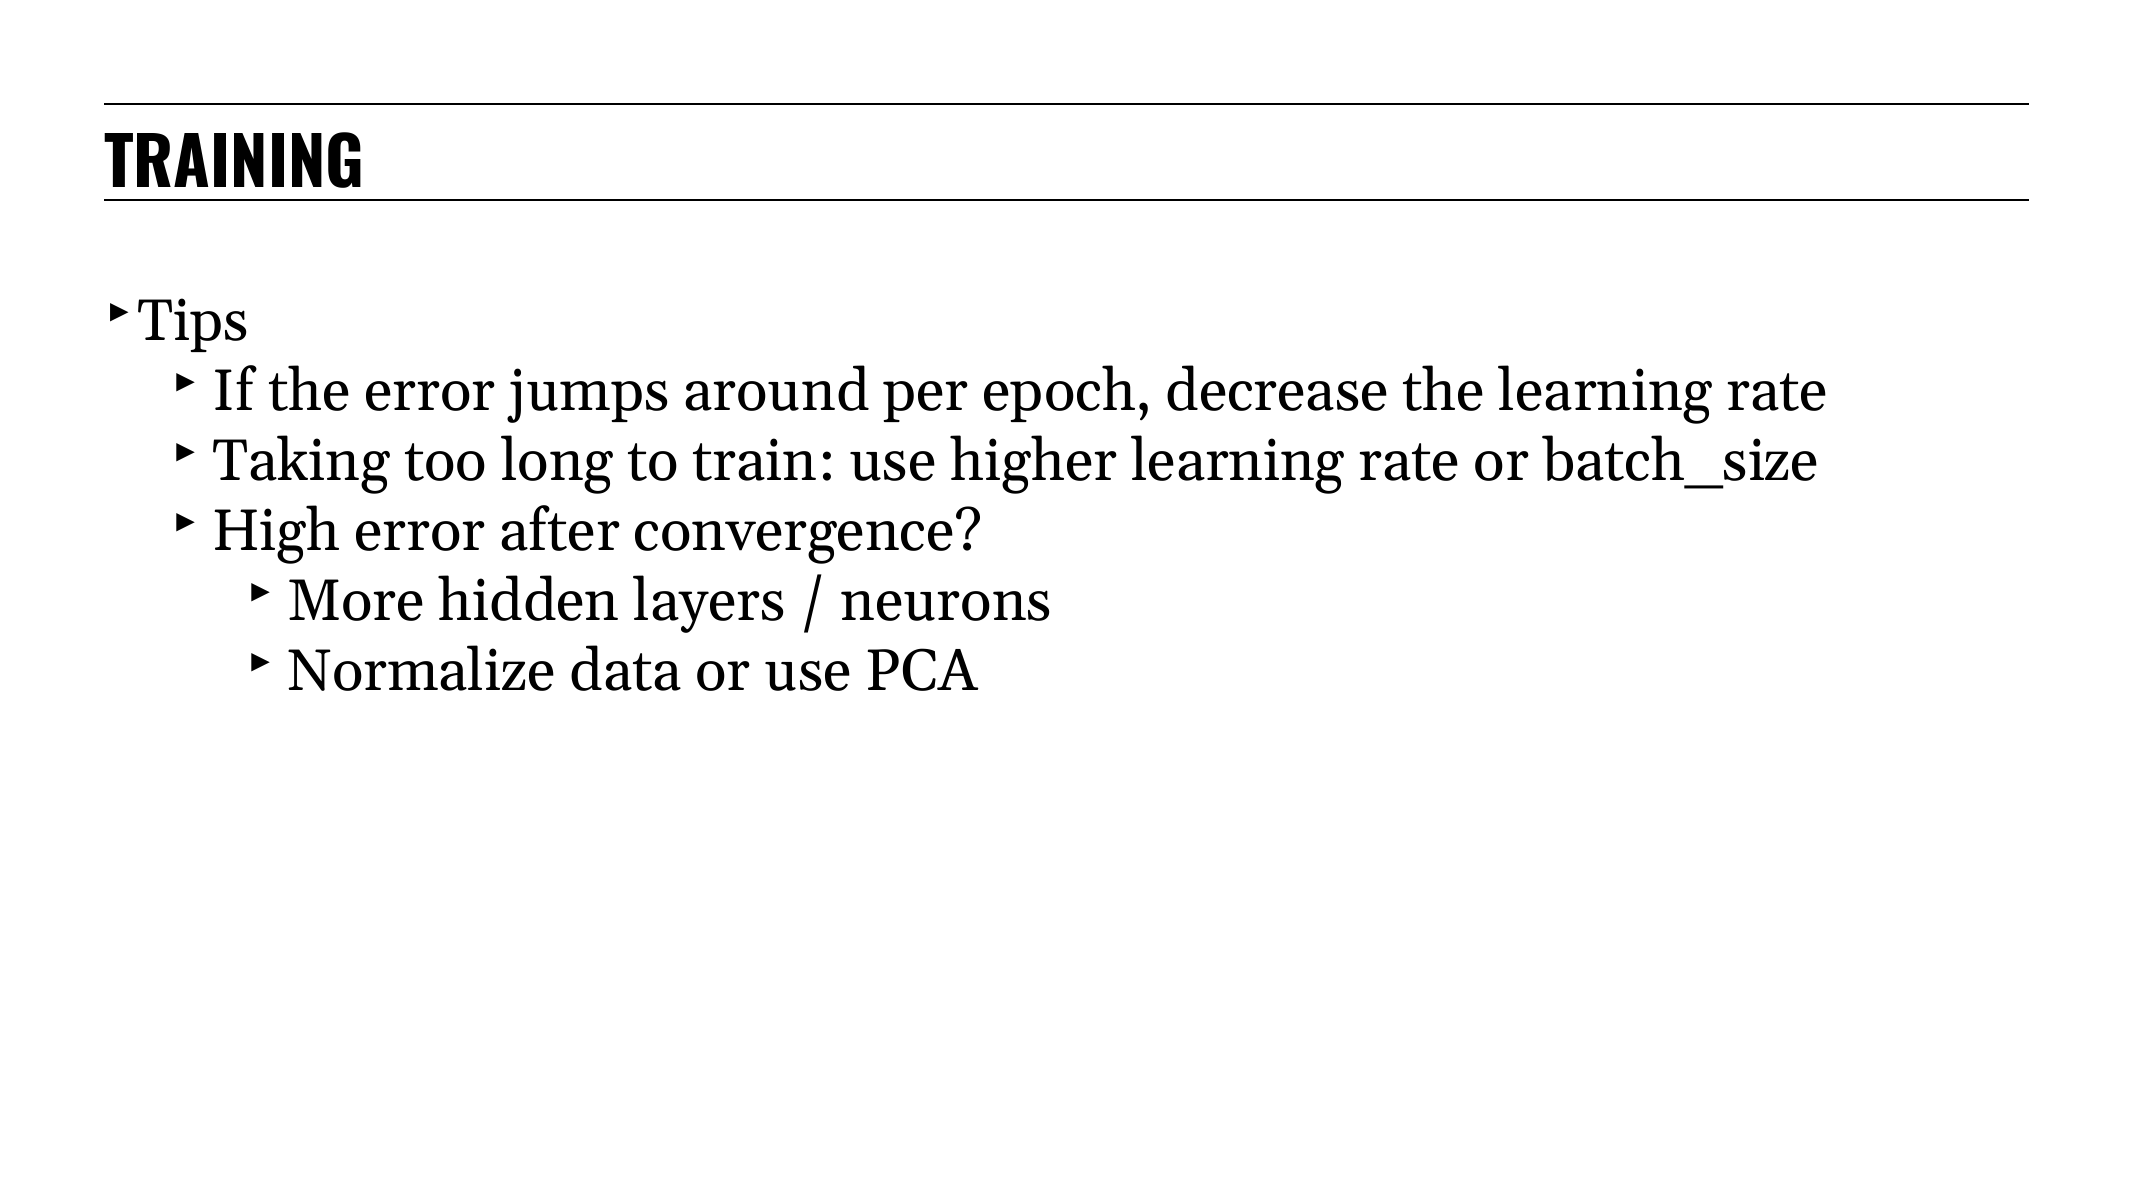

TRAINING

Tips
If the error jumps around per epoch, decrease the learning rate
Taking too long to train: use higher learning rate or batch_size
High error after convergence?
More hidden layers / neurons
Normalize data or use PCA